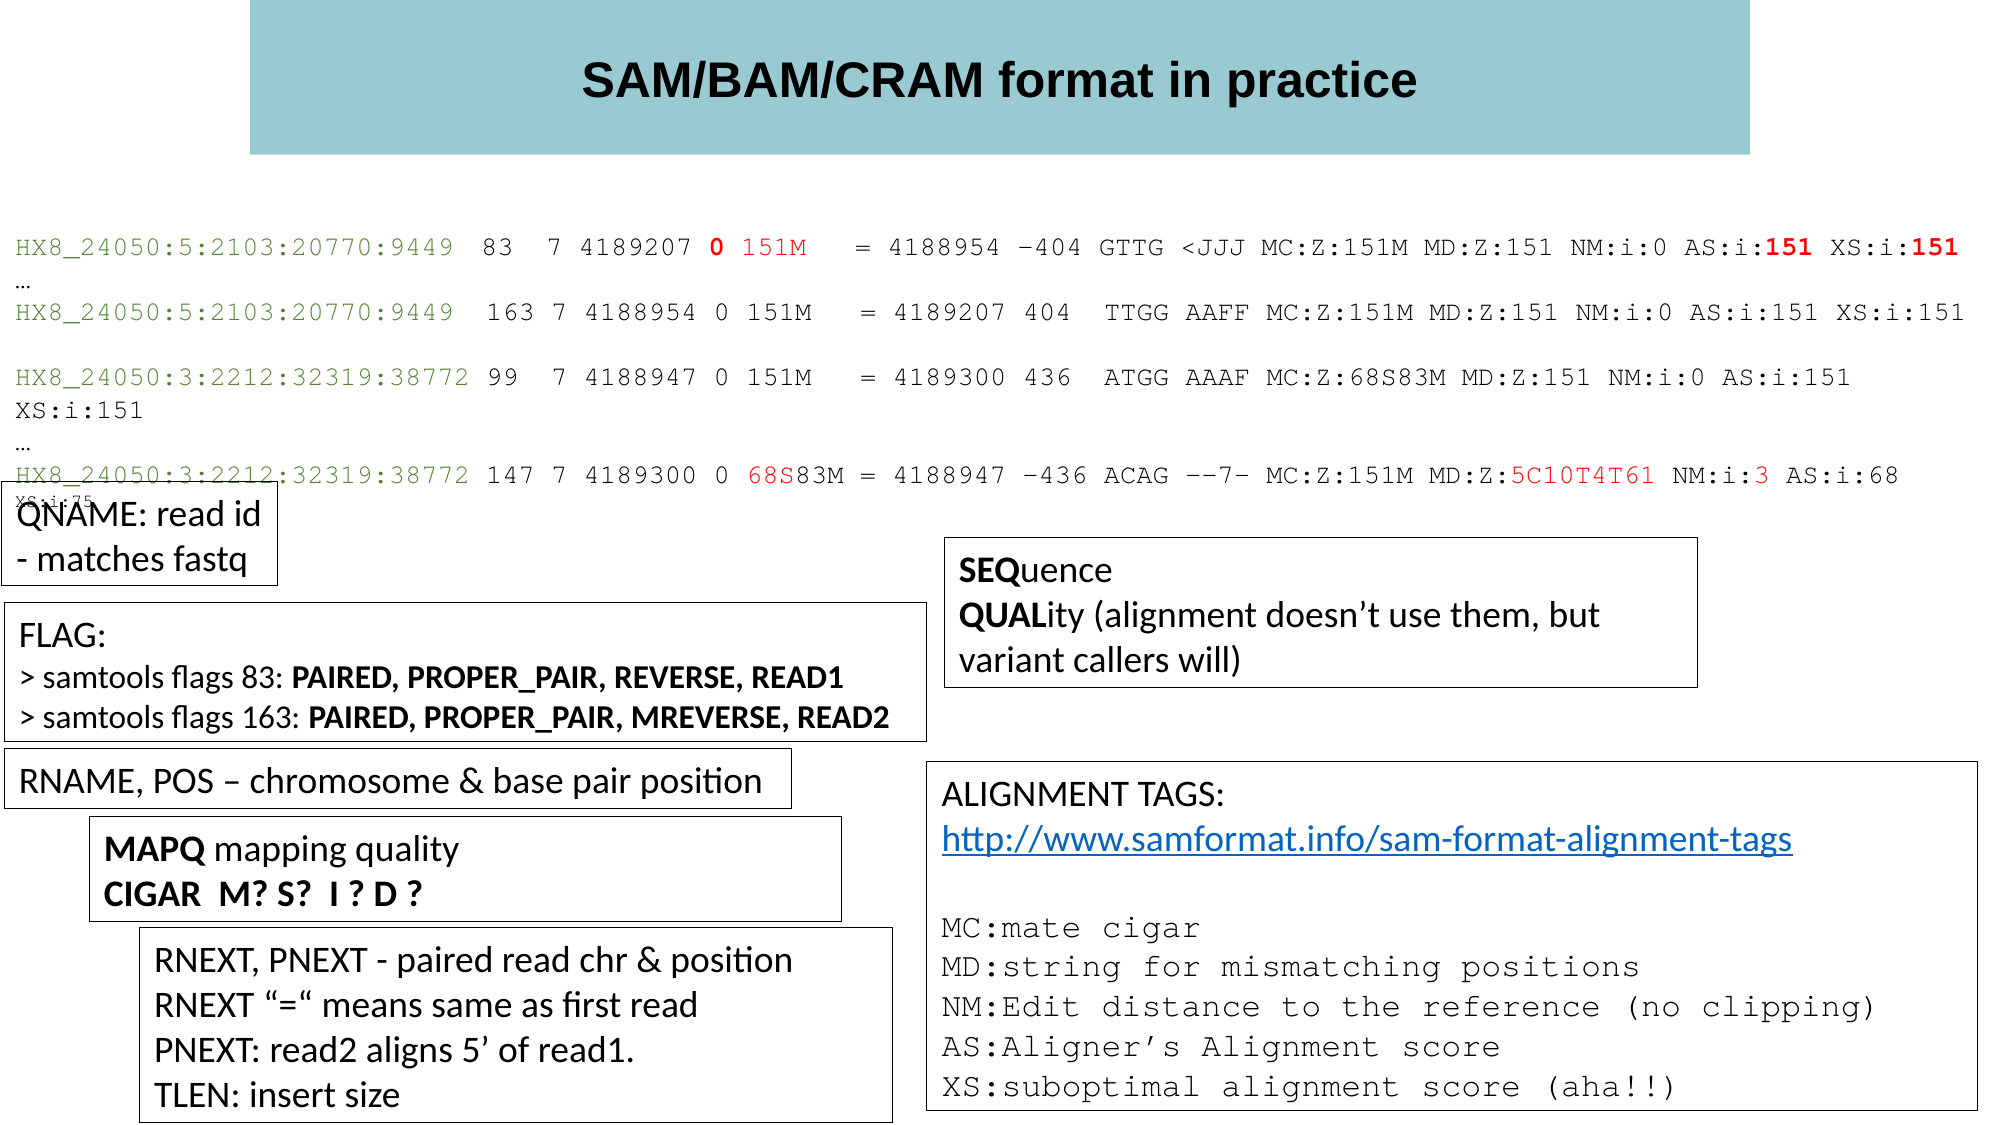

SAM/BAM/CRAM format in practice
HX8_24050:5:2103:20770:9449	 83  7 4189207 0 151M   = 4188954 -404 GTTG <JJJ MC:Z:151M MD:Z:151 NM:i:0 AS:i:151 XS:i:151
…
HX8_24050:5:2103:20770:9449  163 7 4188954 0 151M   = 4189207 404  TTGG AAFF MC:Z:151M MD:Z:151 NM:i:0 AS:i:151 XS:i:151

HX8_24050:3:2212:32319:38772 99  7 4188947 0 151M   = 4189300 436  ATGG AAAF MC:Z:68S83M MD:Z:151 NM:i:0 AS:i:151 XS:i:151
…
HX8_24050:3:2212:32319:38772 147 7 4189300 0 68S83M = 4188947 -436 ACAG --7- MC:Z:151M MD:Z:5C10T4T61 NM:i:3 AS:i:68 XS:i:75
QNAME: read id
- matches fastq
SEQuence
QUALity (alignment doesn’t use them, but variant callers will)
FLAG:
> samtools flags 83: PAIRED, PROPER_PAIR, REVERSE, READ1
> samtools flags 163: PAIRED, PROPER_PAIR, MREVERSE, READ2
RNAME, POS – chromosome & base pair position
ALIGNMENT TAGS:
http://www.samformat.info/sam-format-alignment-tags

MC:mate cigar
MD:string for mismatching positions
NM:Edit distance to the reference (no clipping)
AS:Aligner’s Alignment score
XS:suboptimal alignment score (aha!!)
MAPQ mapping quality
CIGAR  M? S?  I ? D ?
RNEXT, PNEXT - paired read chr & position
RNEXT “=“ means same as first read
PNEXT: read2 aligns 5’ of read1.
TLEN: insert size